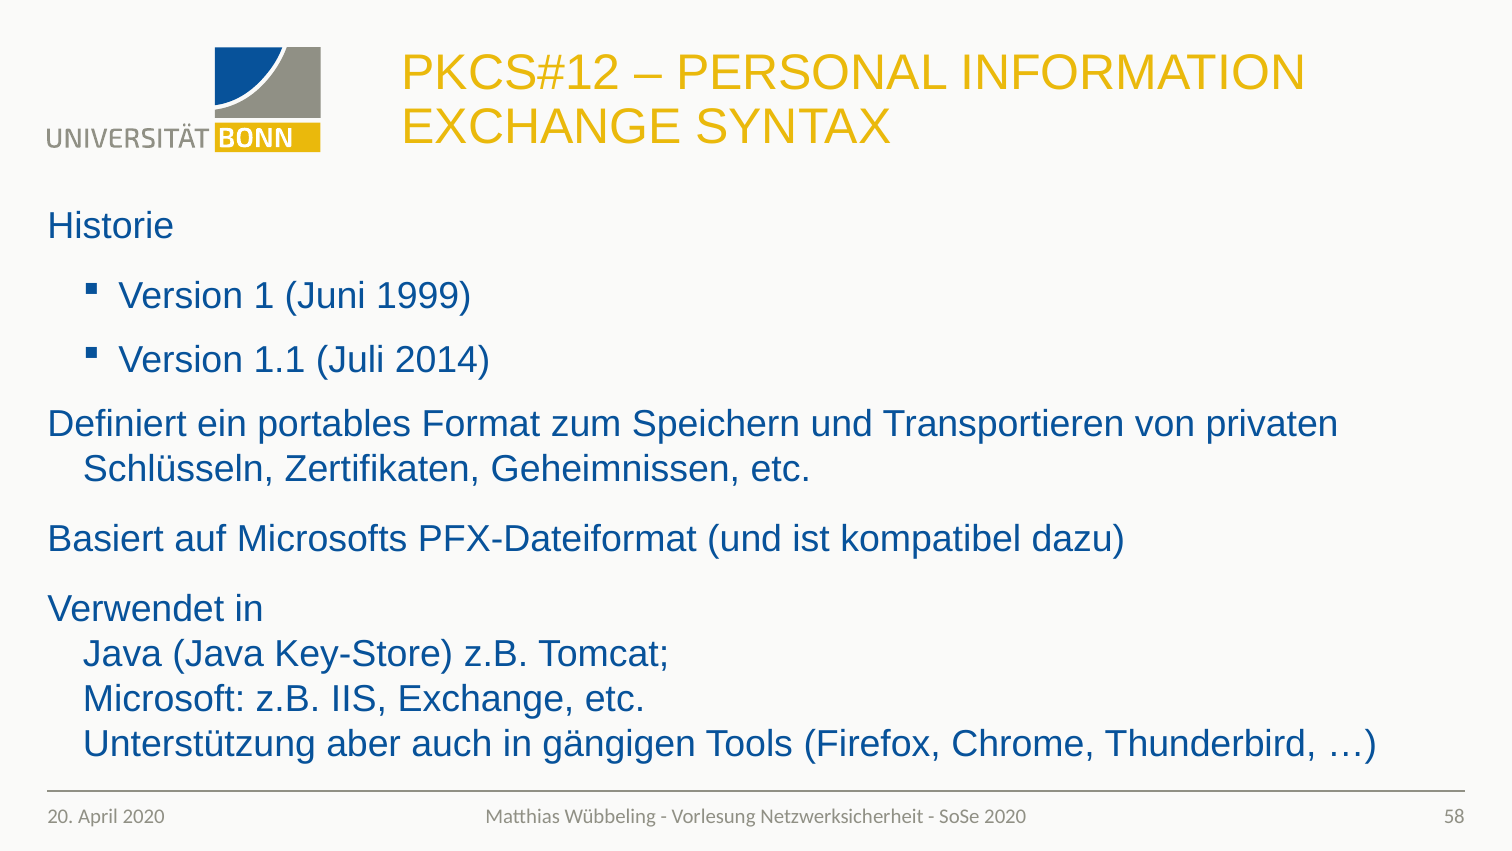

# PKCS#12 – Personal information exchange syntax
Historie
Version 1 (Juni 1999)
Version 1.1 (Juli 2014)
Definiert ein portables Format zum Speichern und Transportieren von privaten Schlüsseln, Zertifikaten, Geheimnissen, etc.
Basiert auf Microsofts PFX-Dateiformat (und ist kompatibel dazu)
Verwendet in
Java (Java Key-Store) z.B. Tomcat;
Microsoft: z.B. IIS, Exchange, etc.
Unterstützung aber auch in gängigen Tools (Firefox, Chrome, Thunderbird, …)
20. April 2020
58
Matthias Wübbeling - Vorlesung Netzwerksicherheit - SoSe 2020